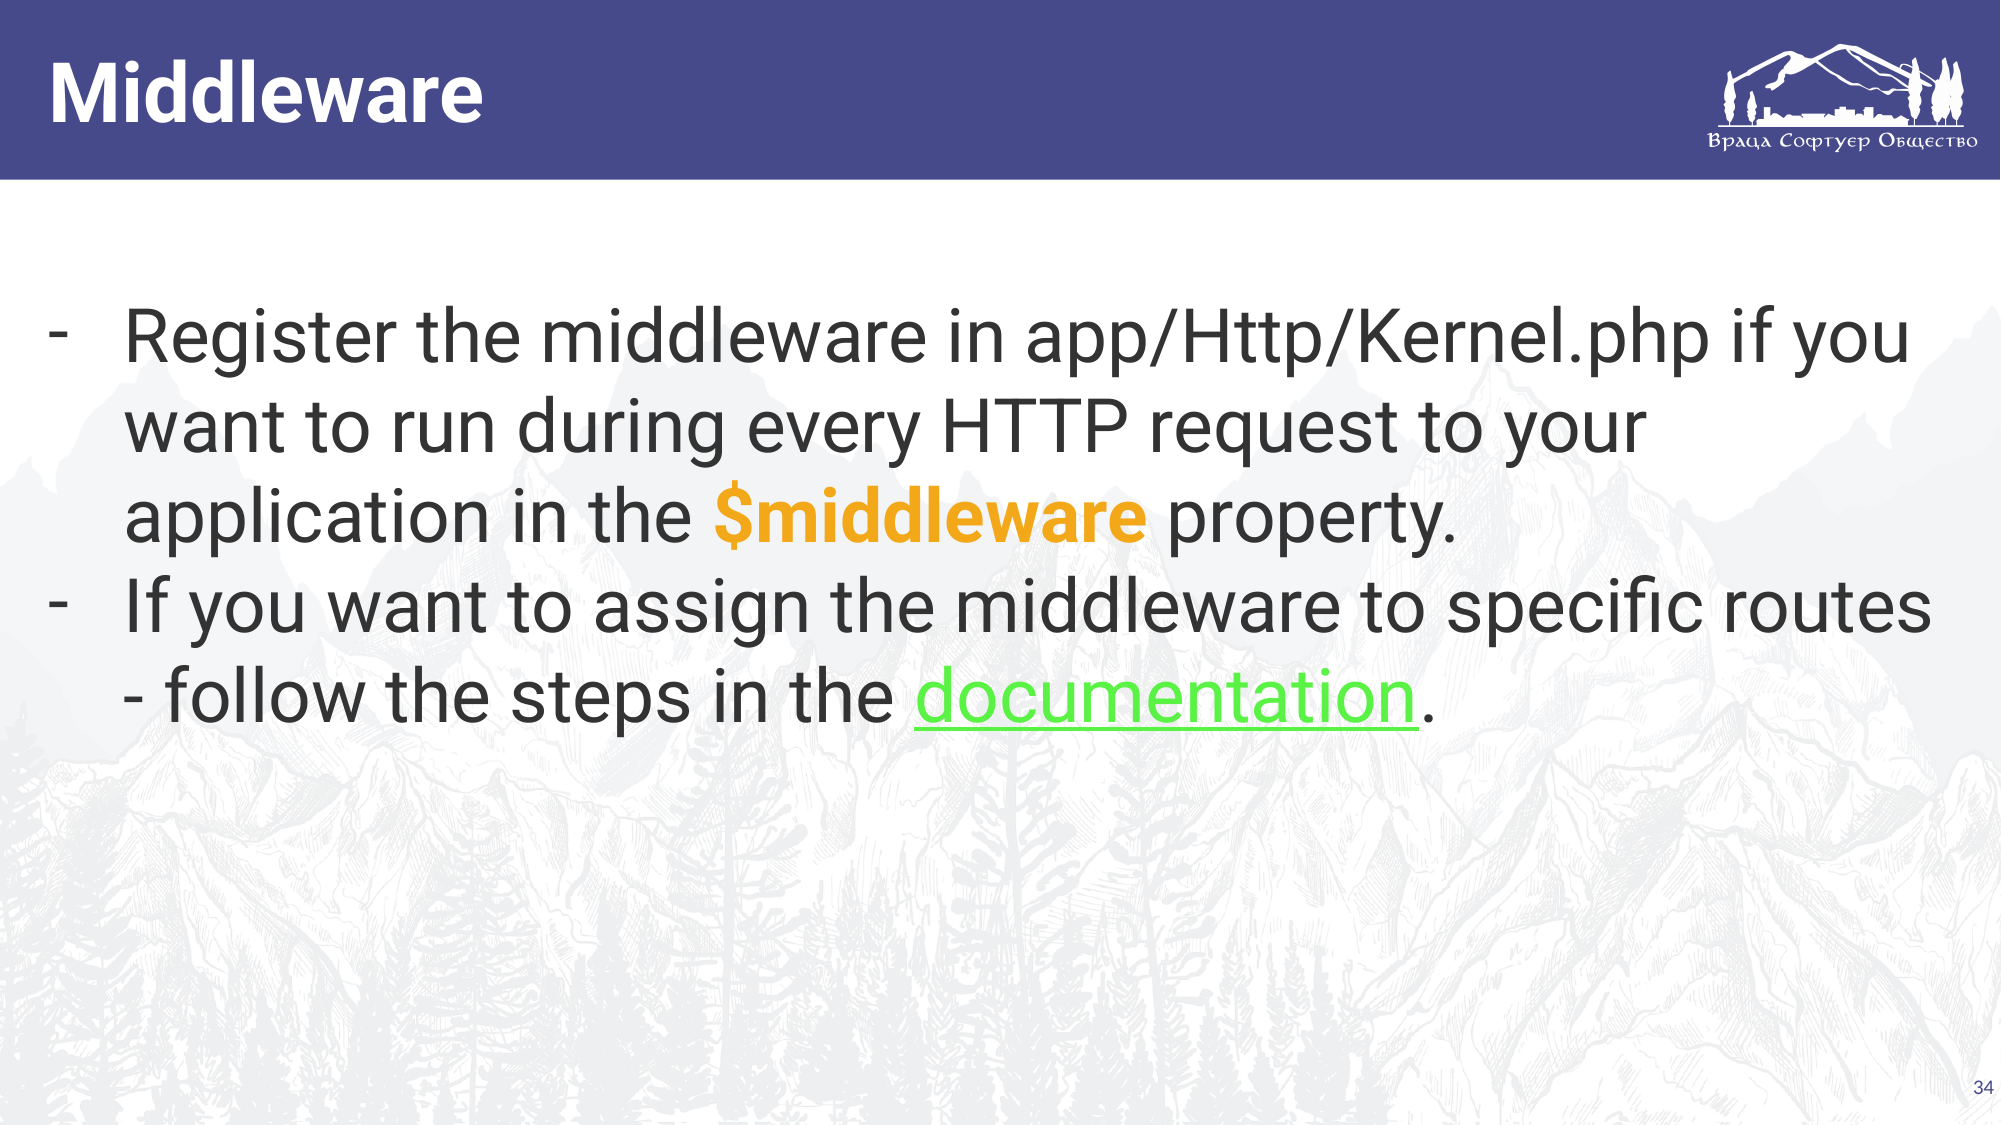

# Middleware

Register the middleware in app/Http/Kernel.php if you want to run during every HTTP request to your application in the $middleware property.
If you want to assign the middleware to specific routes - follow the steps in the documentation.

34